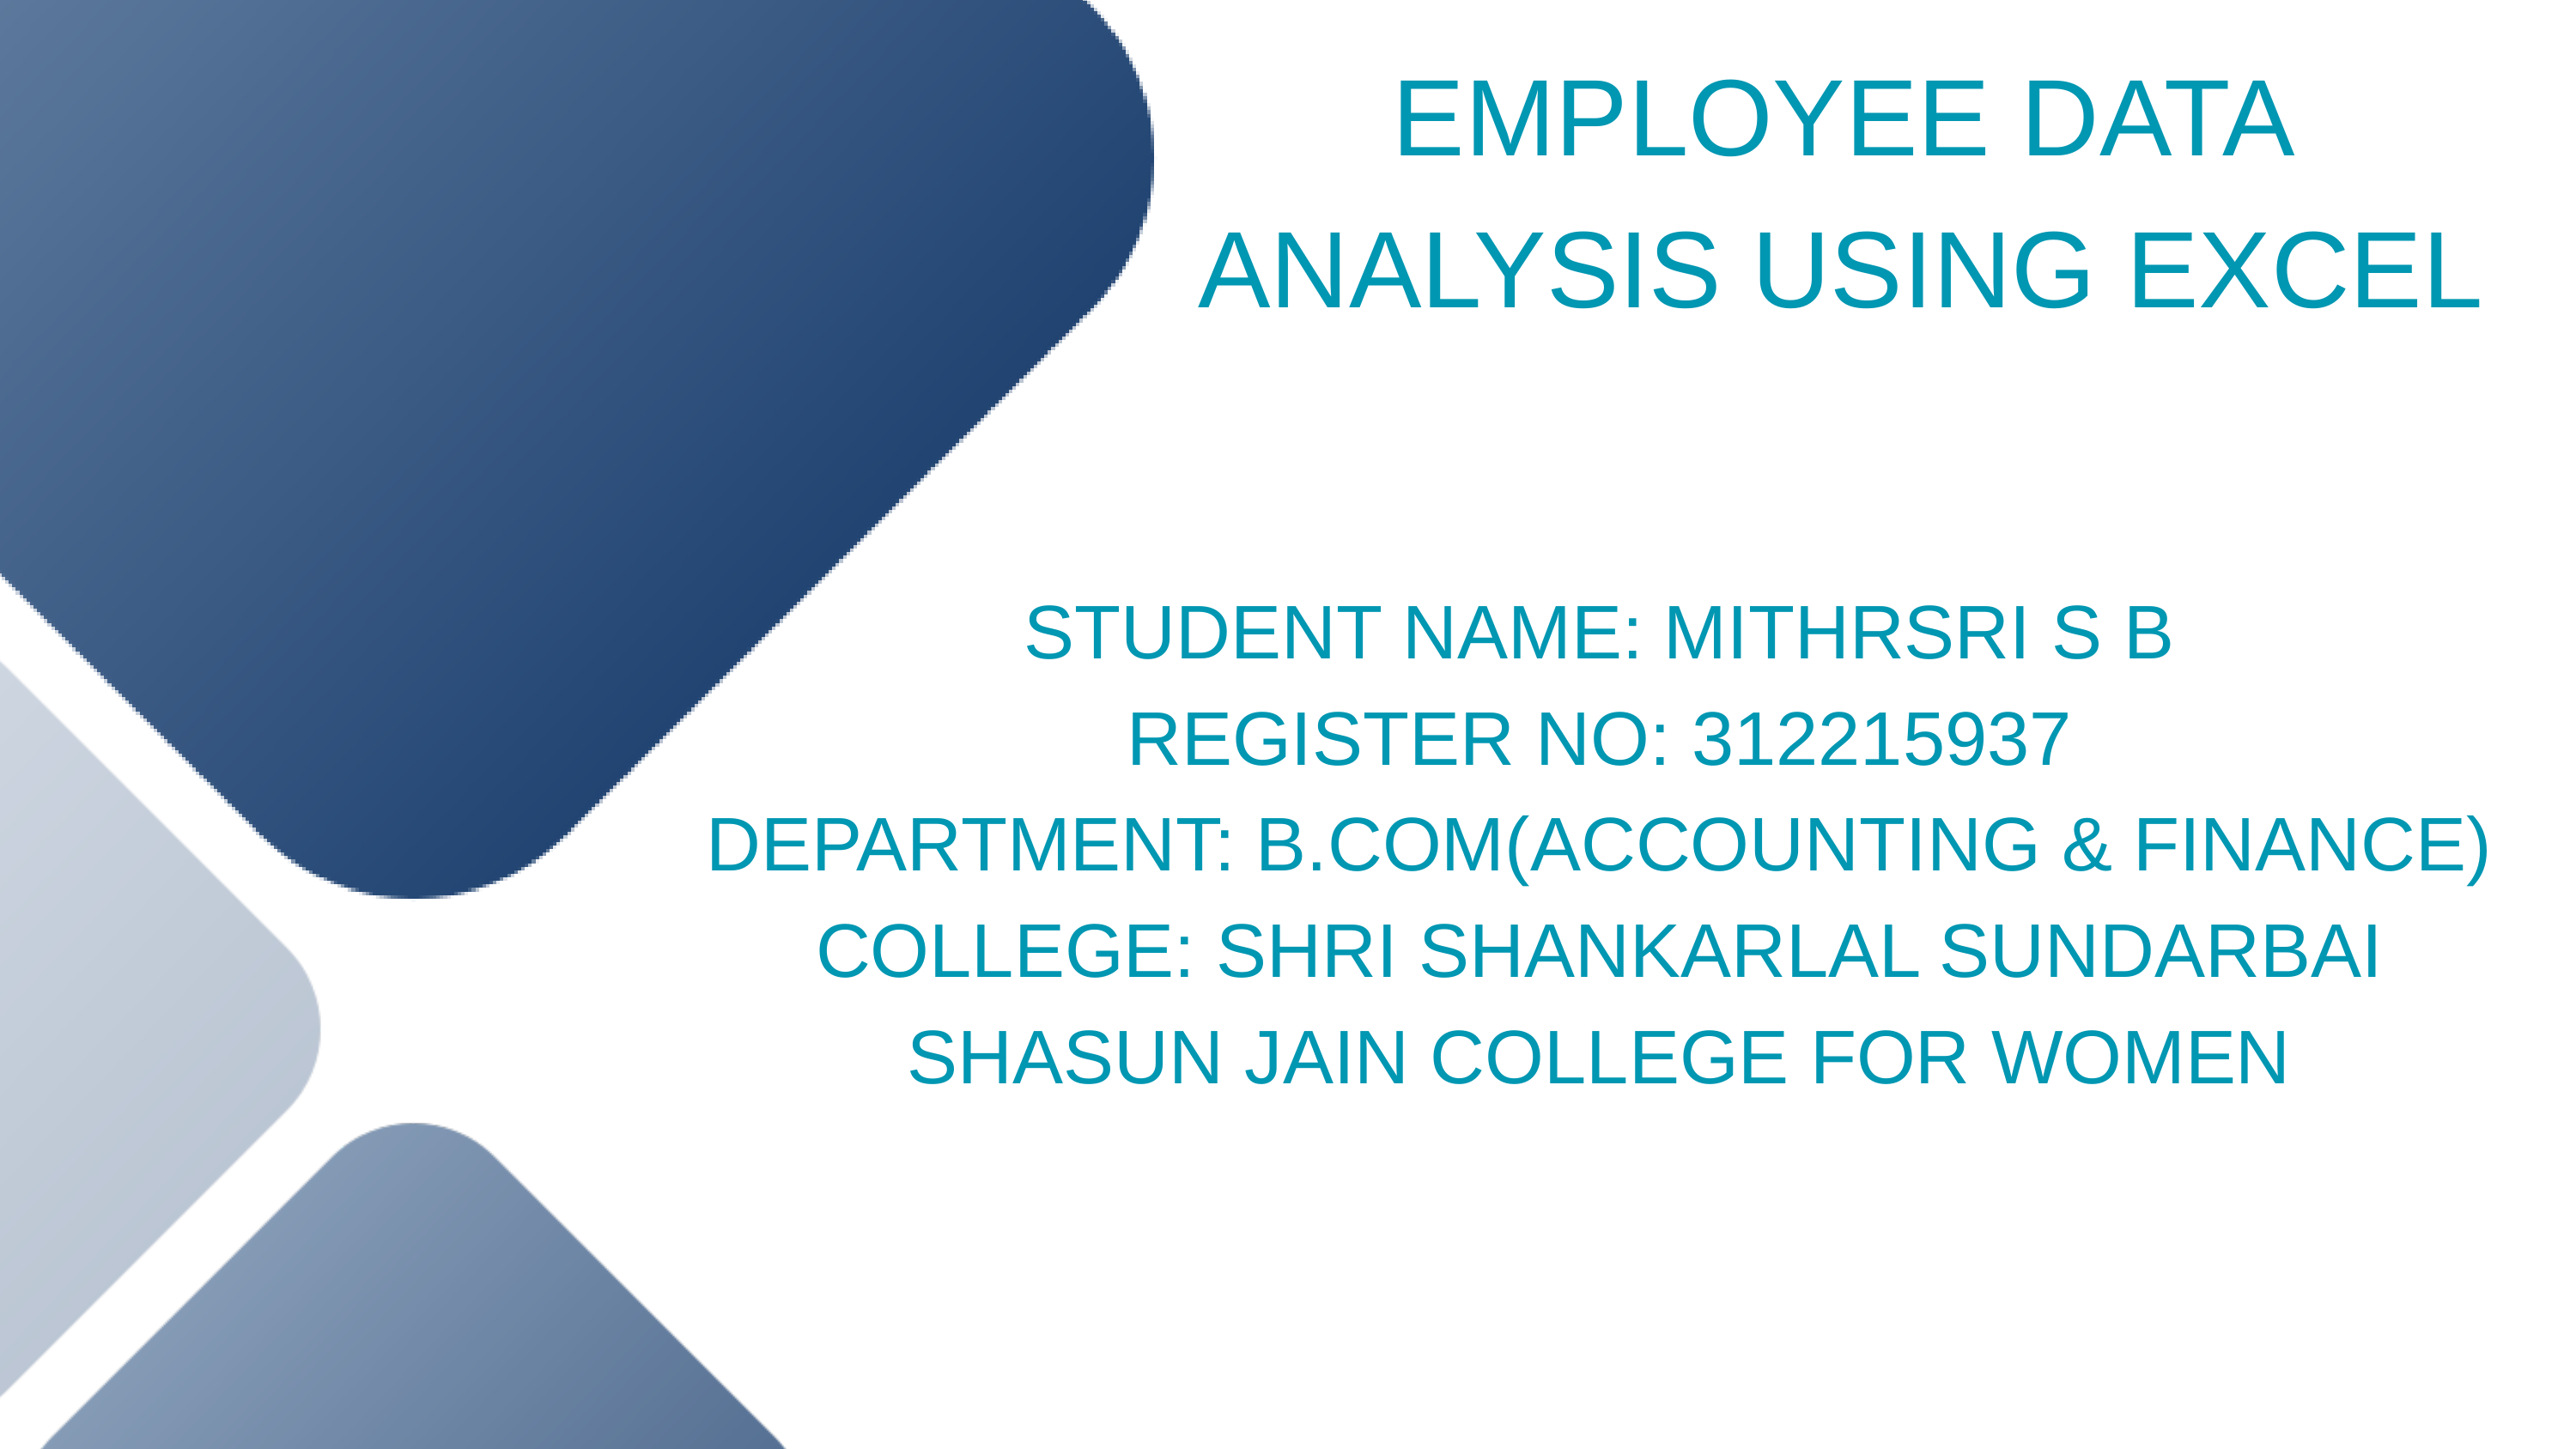

EMPLOYEE DATA ANALYSIS USING EXCEL
STUDENT NAME: MITHRSRI S B
REGISTER NO: 312215937
DEPARTMENT: B.COM(ACCOUNTING & FINANCE)
COLLEGE: SHRI SHANKARLAL SUNDARBAI SHASUN JAIN COLLEGE FOR WOMEN